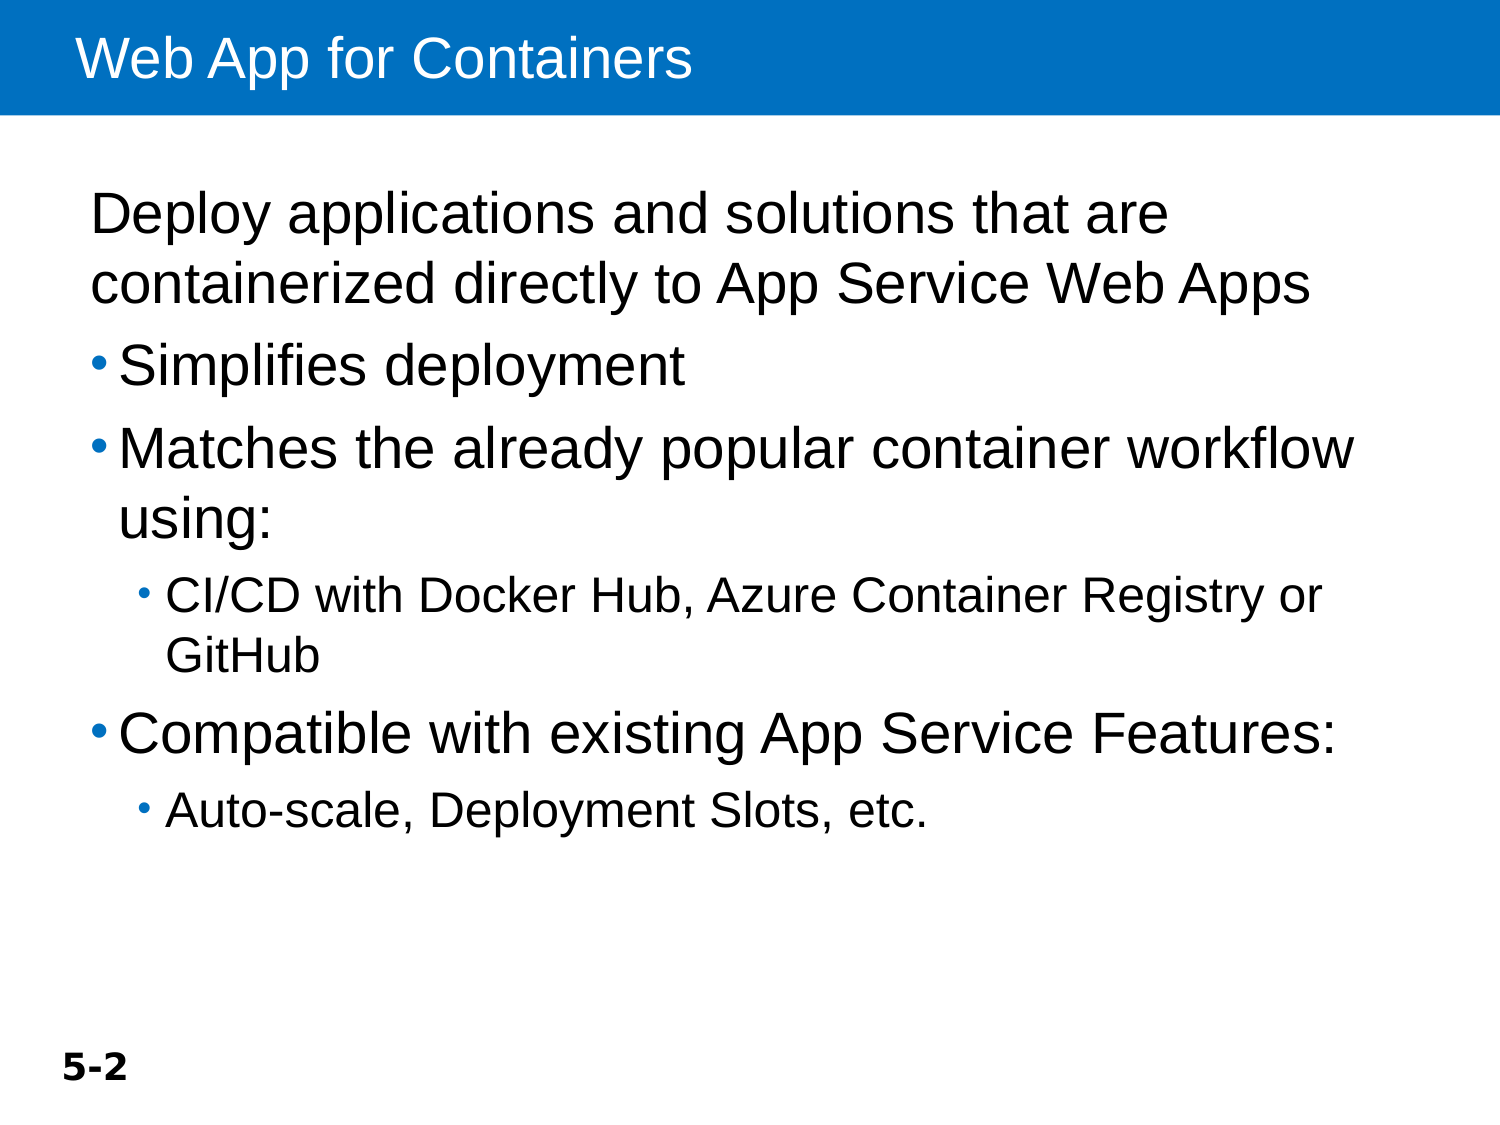

# Web App for Containers
Deploy applications and solutions that are containerized directly to App Service Web Apps
Simplifies deployment
Matches the already popular container workflow using:
CI/CD with Docker Hub, Azure Container Registry or GitHub
Compatible with existing App Service Features:
Auto-scale, Deployment Slots, etc.
5-2